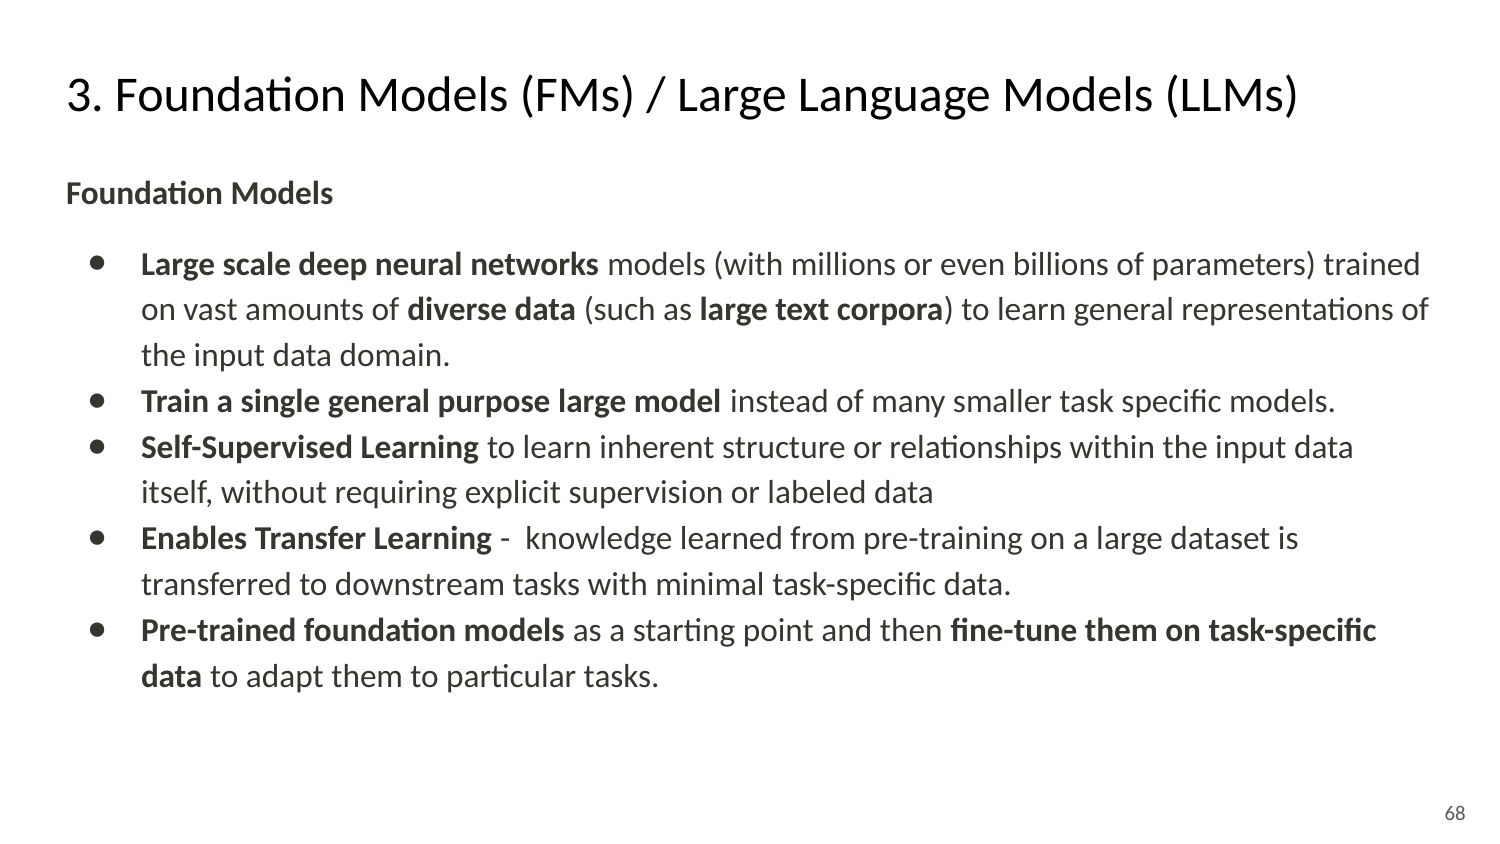

# 3. Foundation Models (FMs) / Large Language Models (LLMs)

Foundation Models
Large scale deep neural networks models (with millions or even billions of parameters) trained on vast amounts of diverse data (such as large text corpora) to learn general representations of the input data domain.
Train a single general purpose large model instead of many smaller task specific models.
Self-Supervised Learning to learn inherent structure or relationships within the input data itself, without requiring explicit supervision or labeled data
Enables Transfer Learning -  knowledge learned from pre-training on a large dataset is transferred to downstream tasks with minimal task-specific data.
Pre-trained foundation models as a starting point and then fine-tune them on task-specific data to adapt them to particular tasks.
68